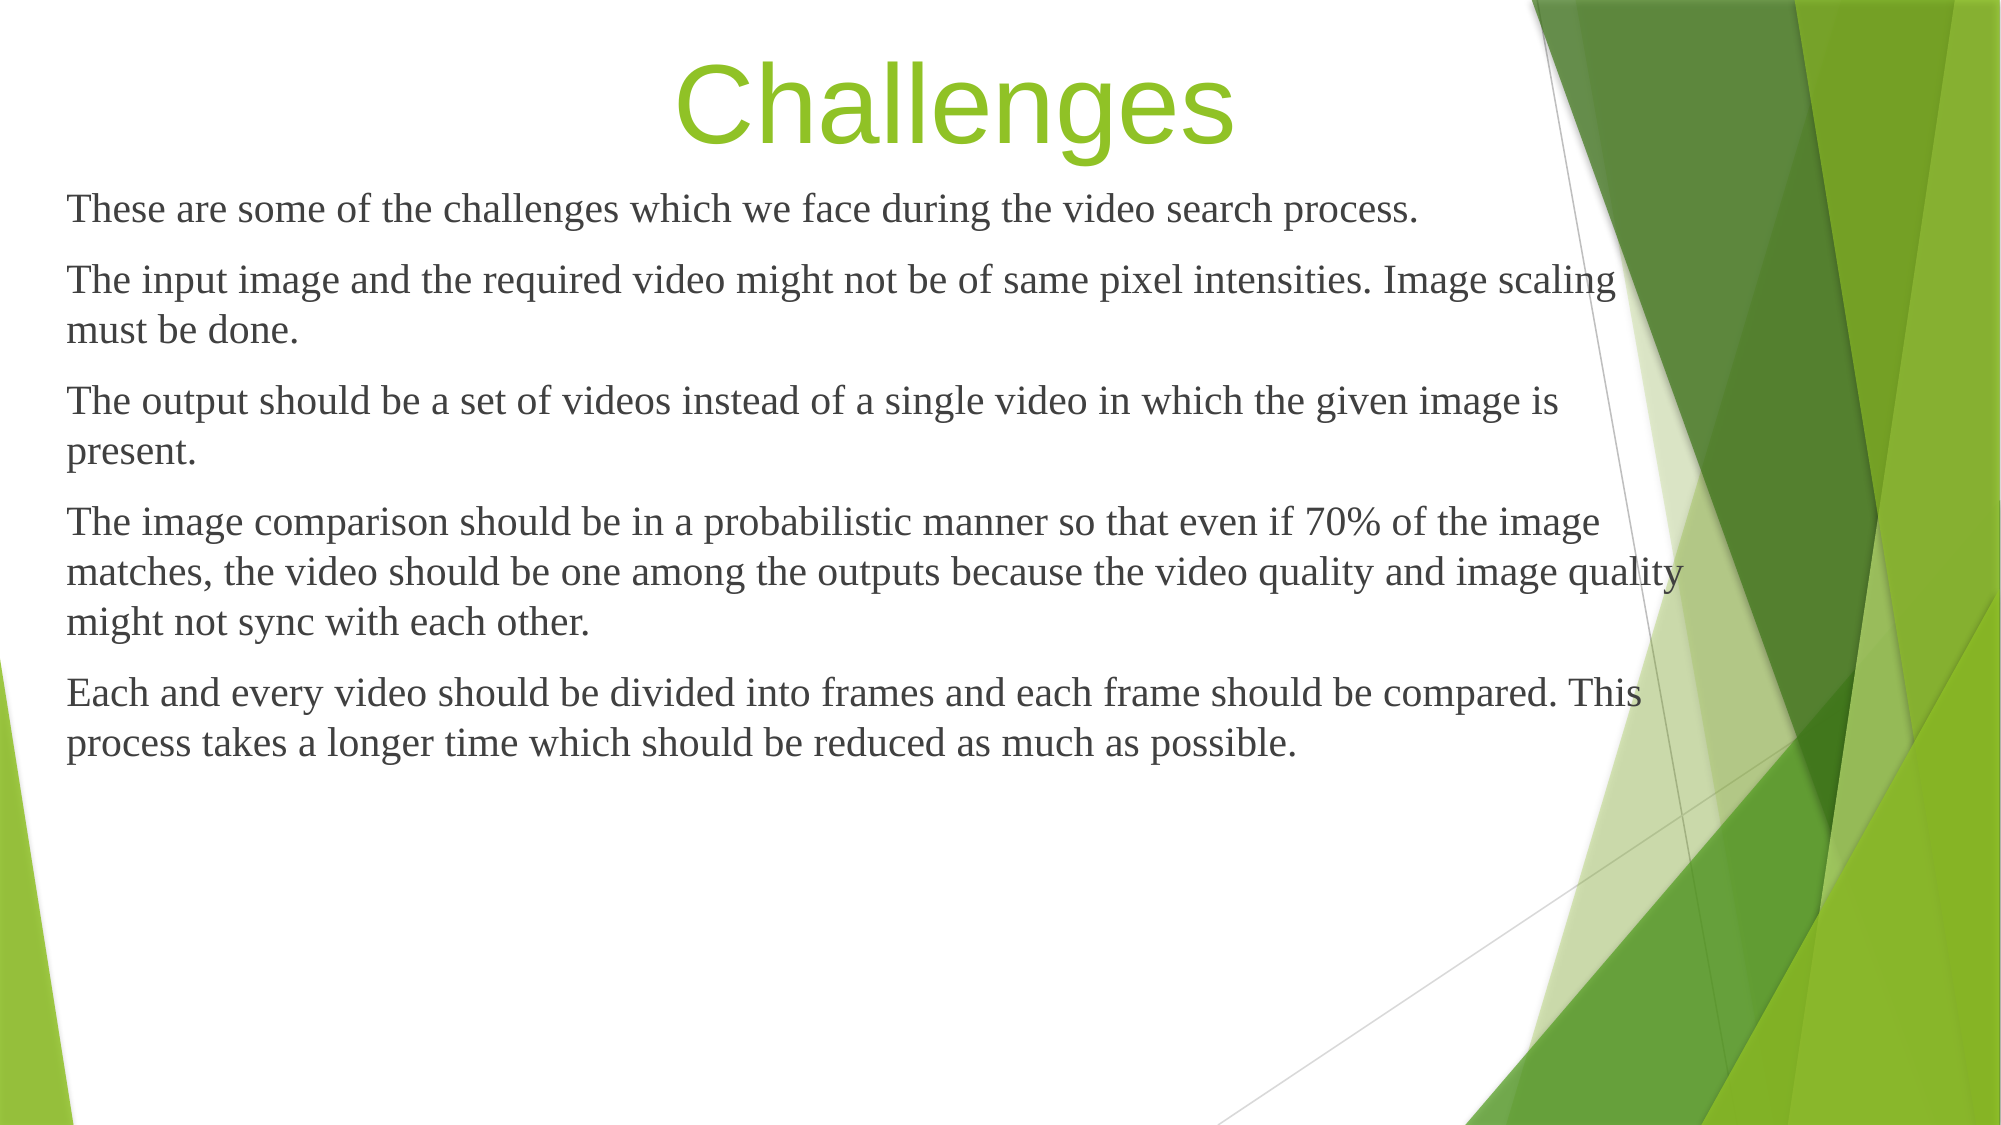

# Challenges
These are some of the challenges which we face during the video search process.
The input image and the required video might not be of same pixel intensities. Image scaling must be done.
The output should be a set of videos instead of a single video in which the given image is present.
The image comparison should be in a probabilistic manner so that even if 70% of the image matches, the video should be one among the outputs because the video quality and image quality might not sync with each other.
Each and every video should be divided into frames and each frame should be compared. This process takes a longer time which should be reduced as much as possible.